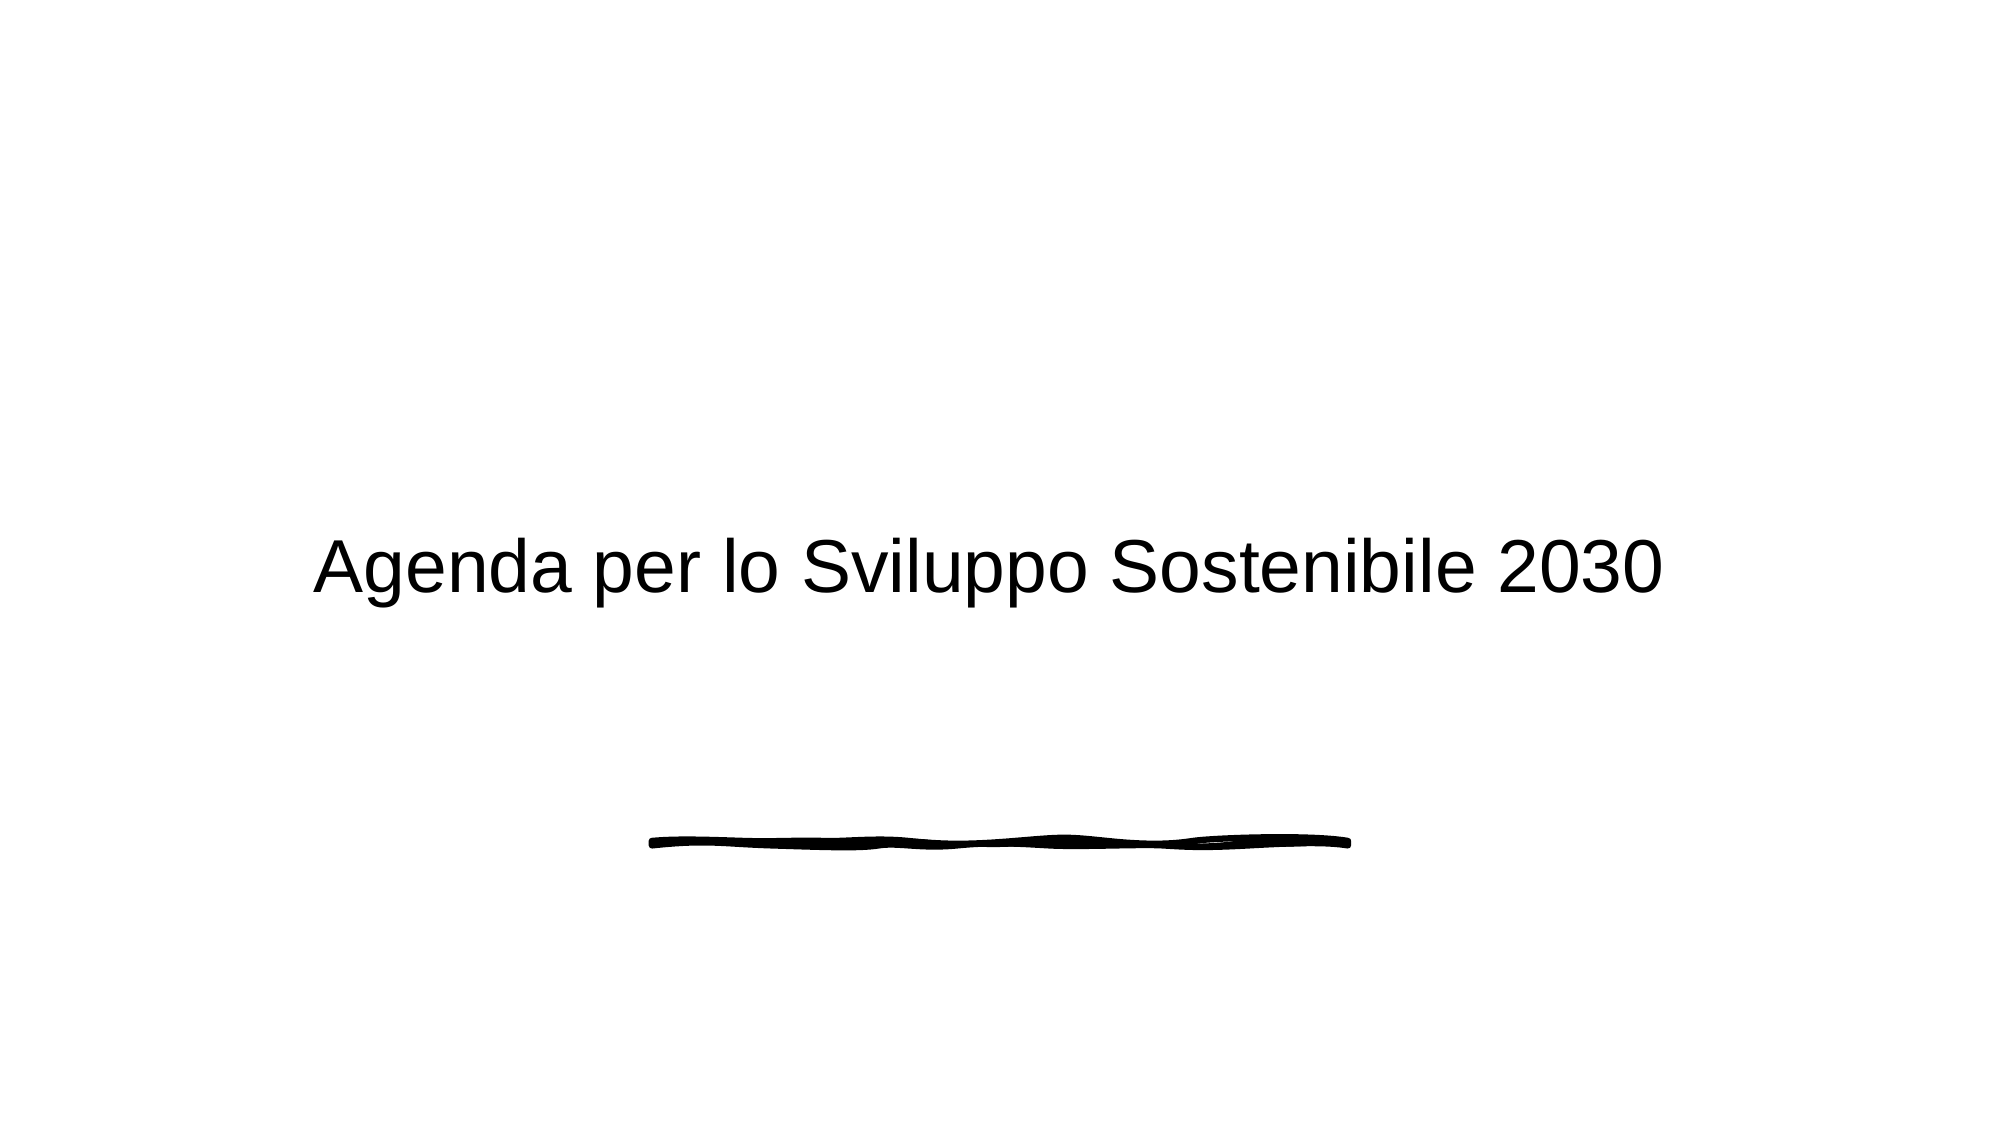

# Agenda per lo Sviluppo Sostenibile 2030